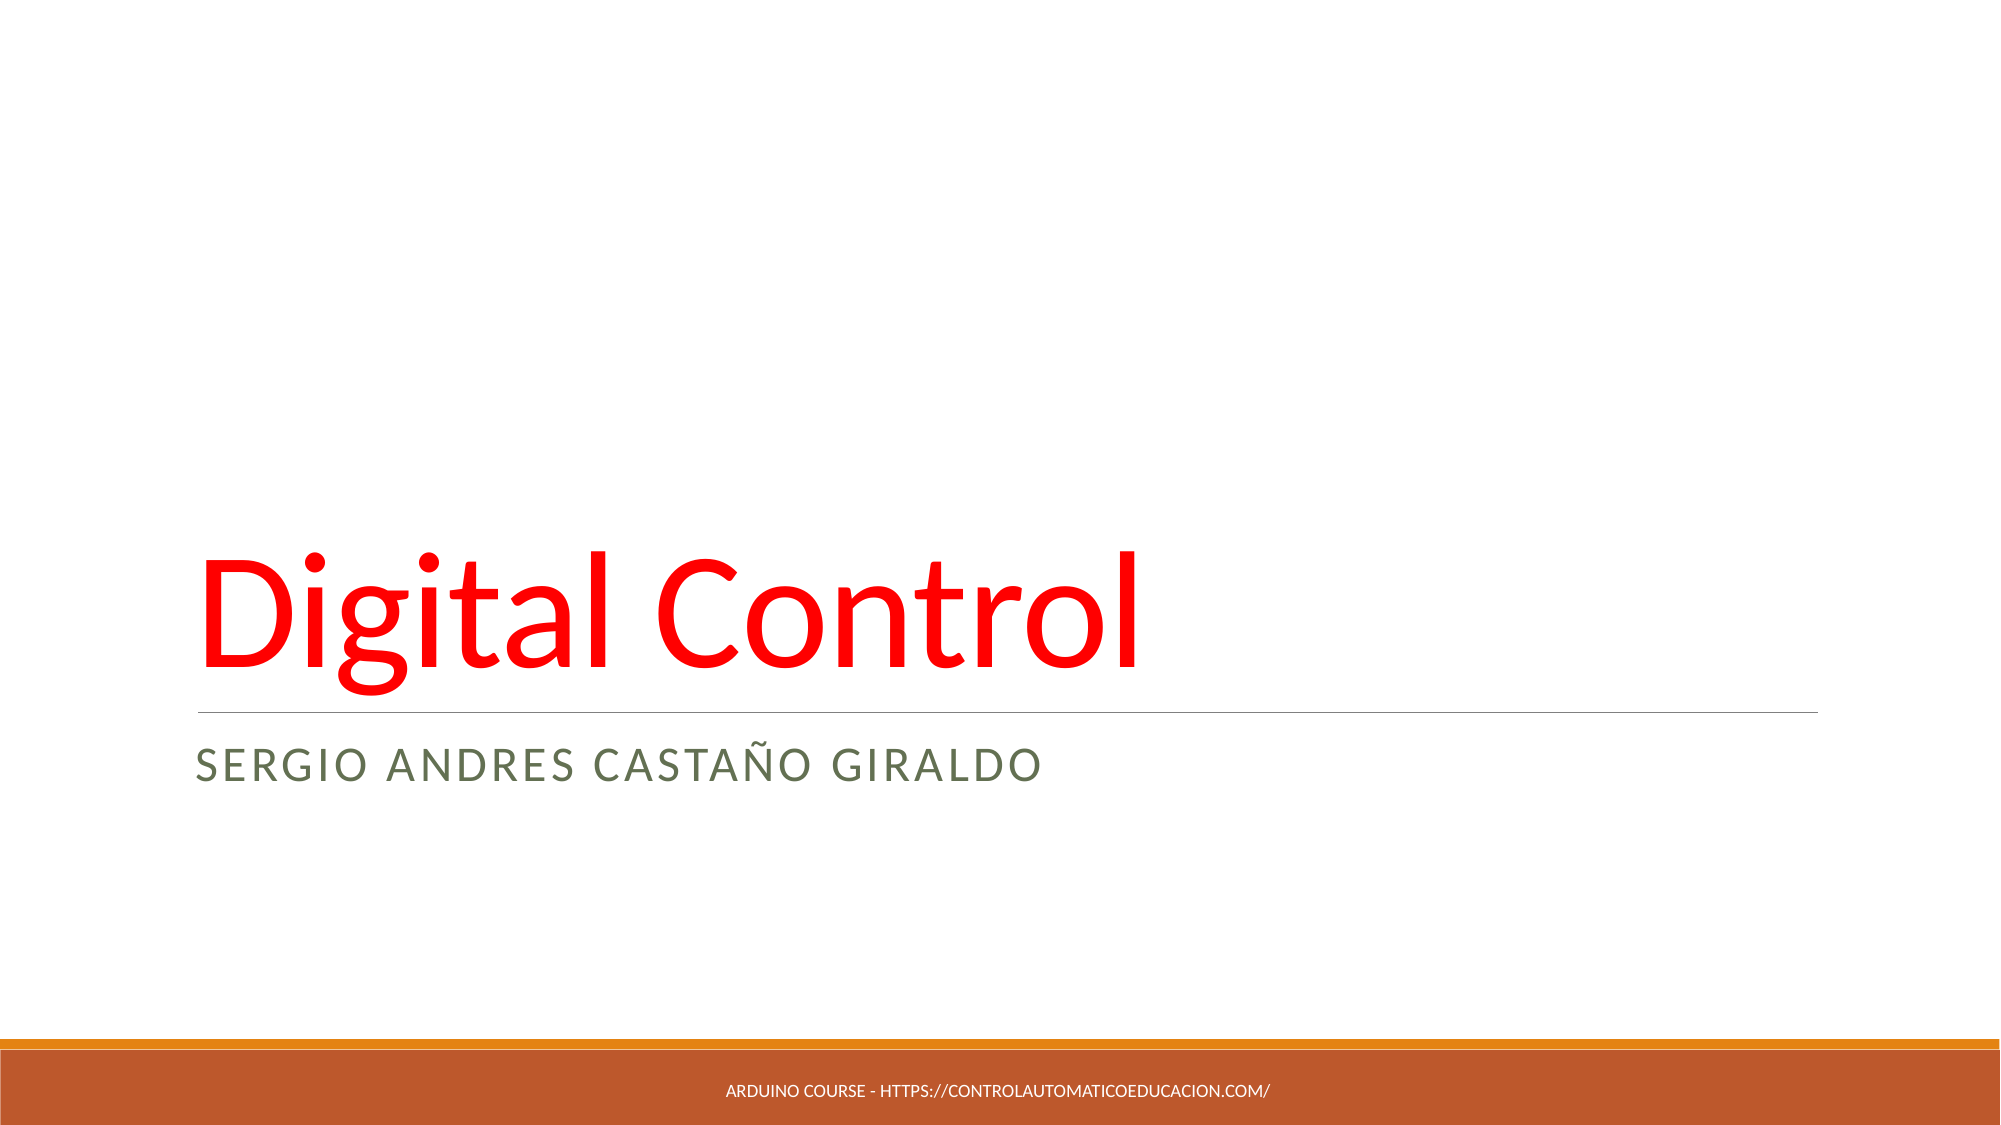

# Digital Control
Sergio Andres Castaño Giraldo
Arduino Course - https://controlautomaticoeducacion.com/